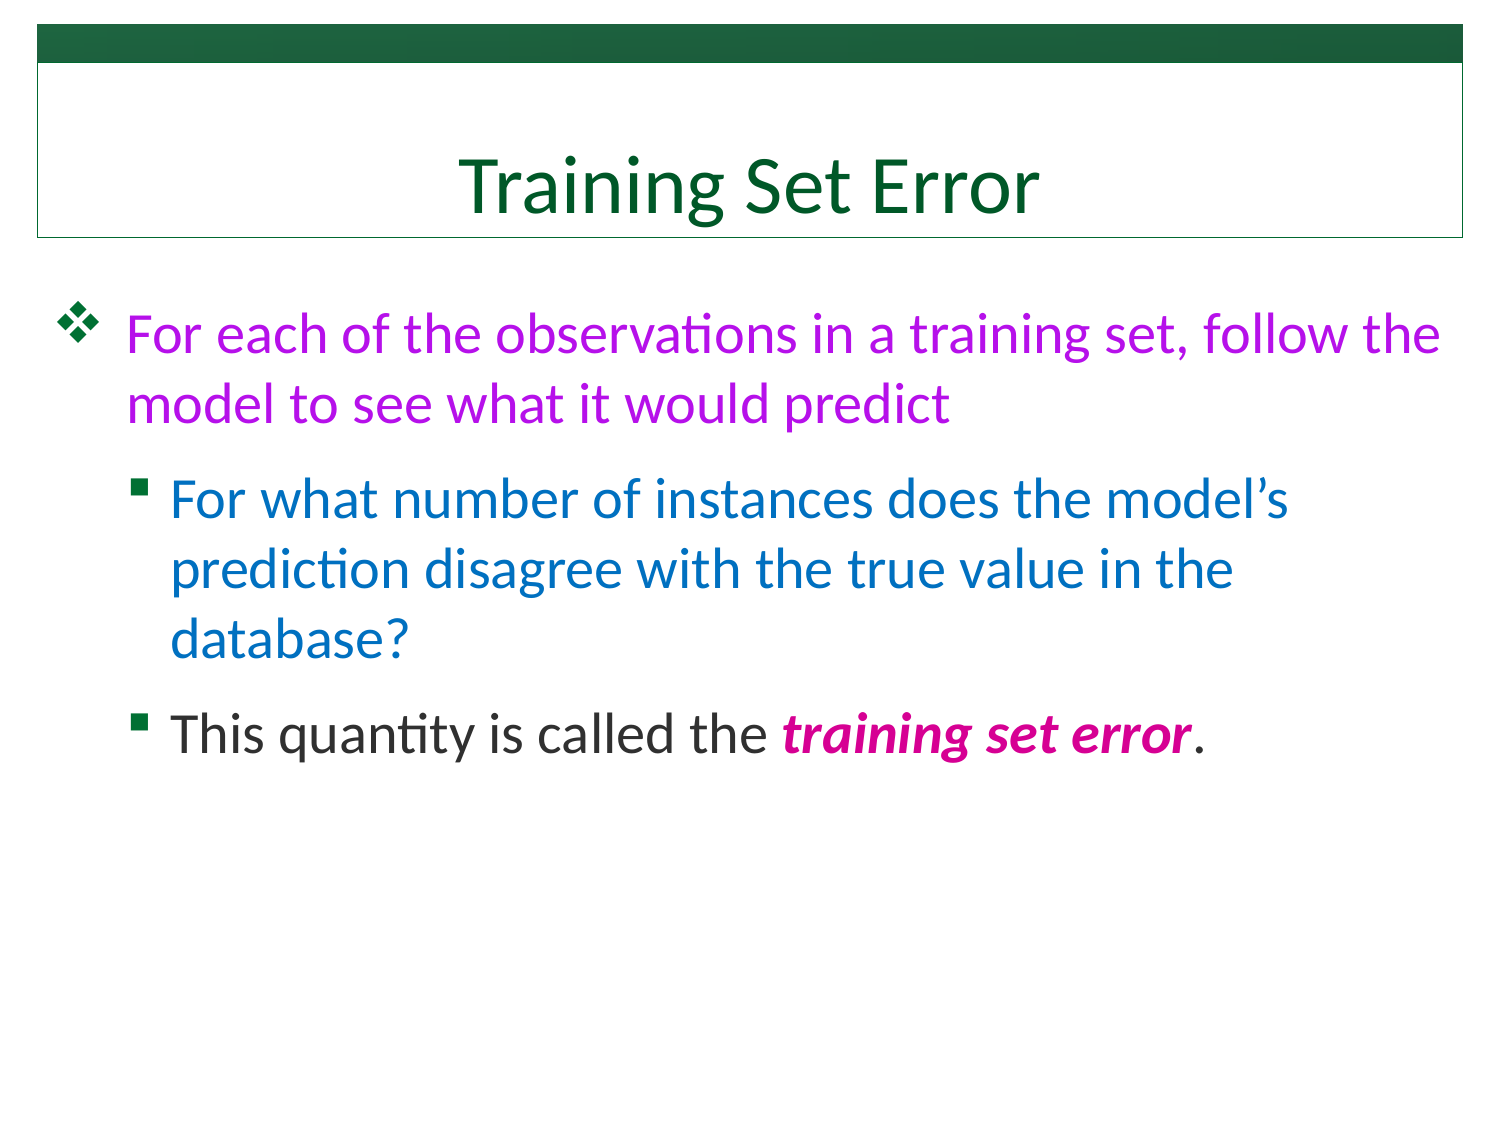

# Training Set Error
For each of the observations in a training set, follow the model to see what it would predict
For what number of instances does the model’s prediction disagree with the true value in the database?
This quantity is called the training set error.